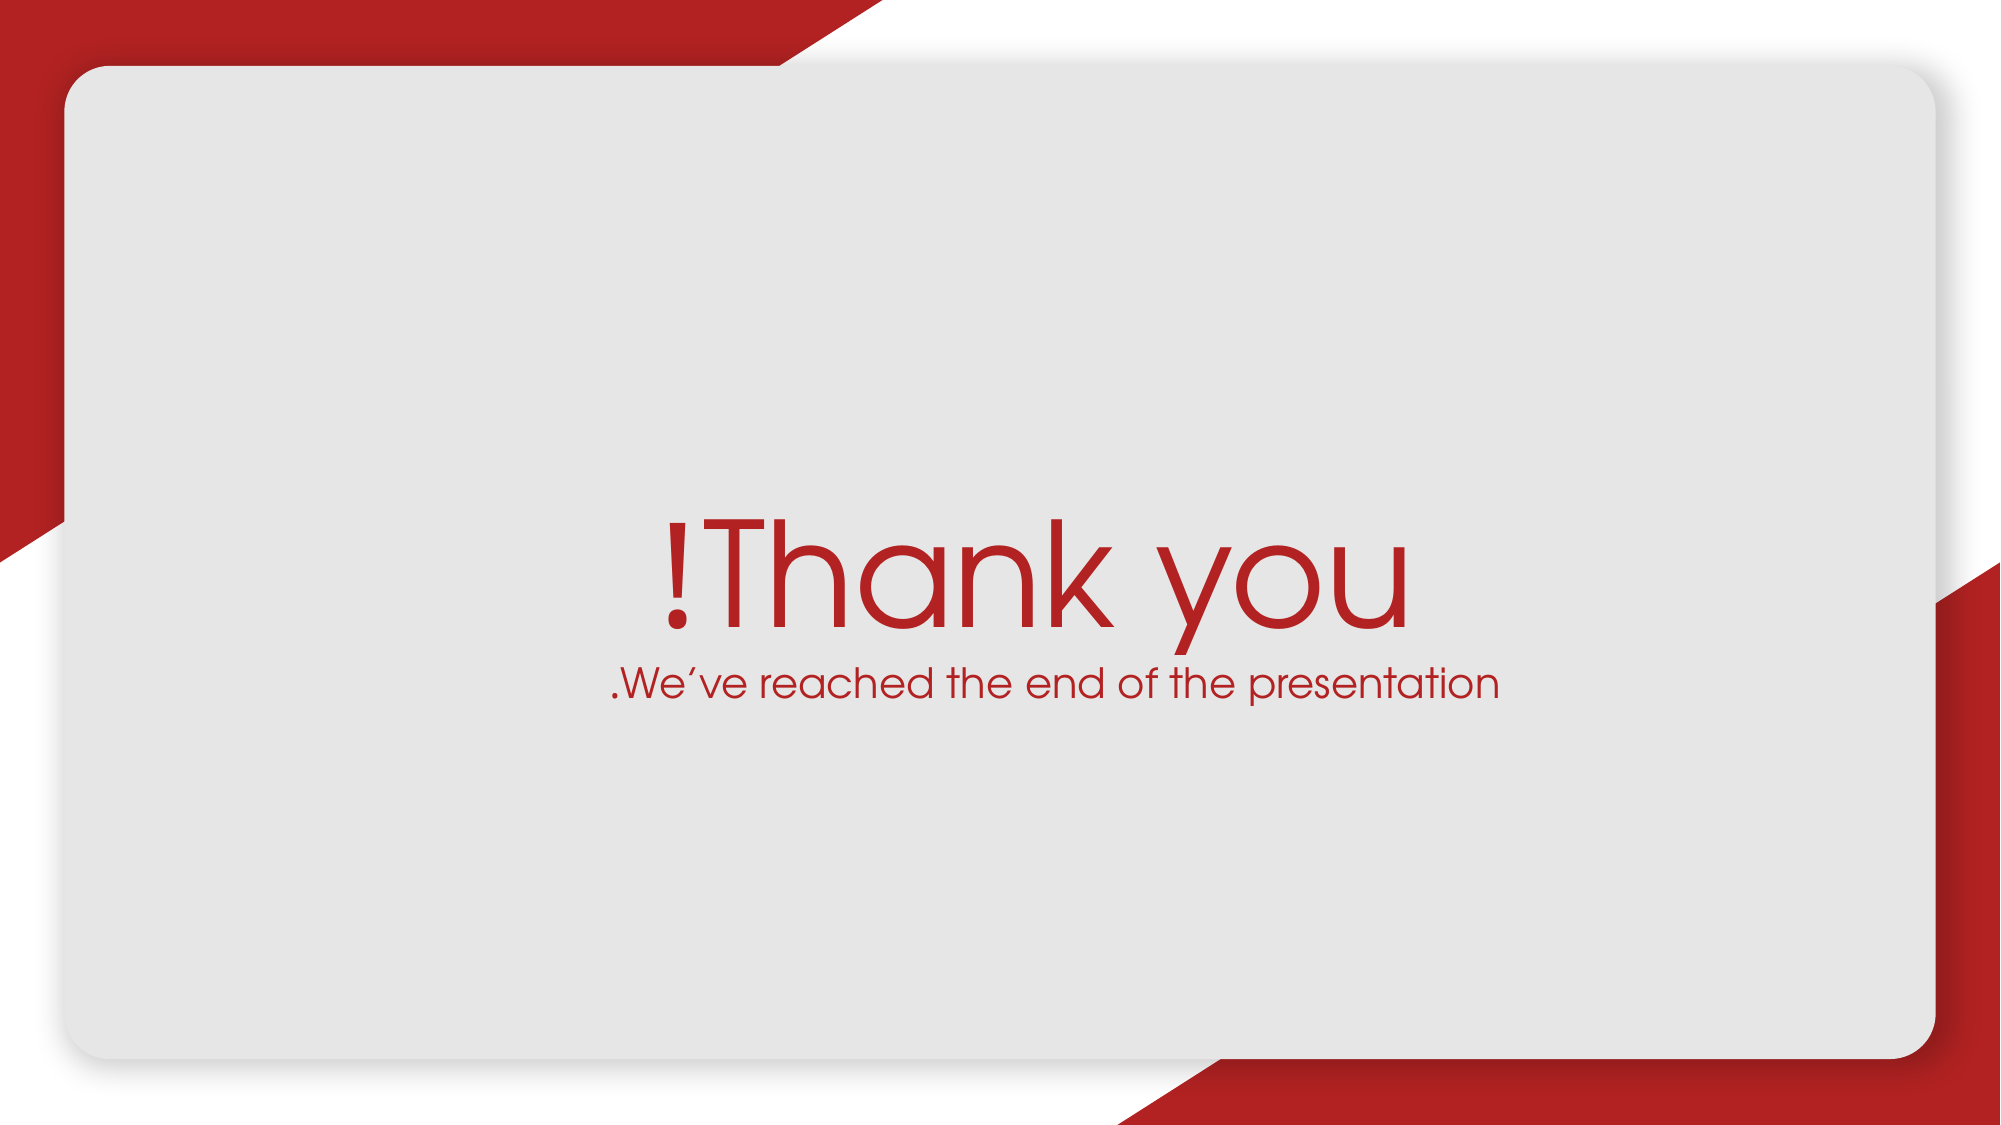

Thank you!
We’ve reached the end of the presentation.